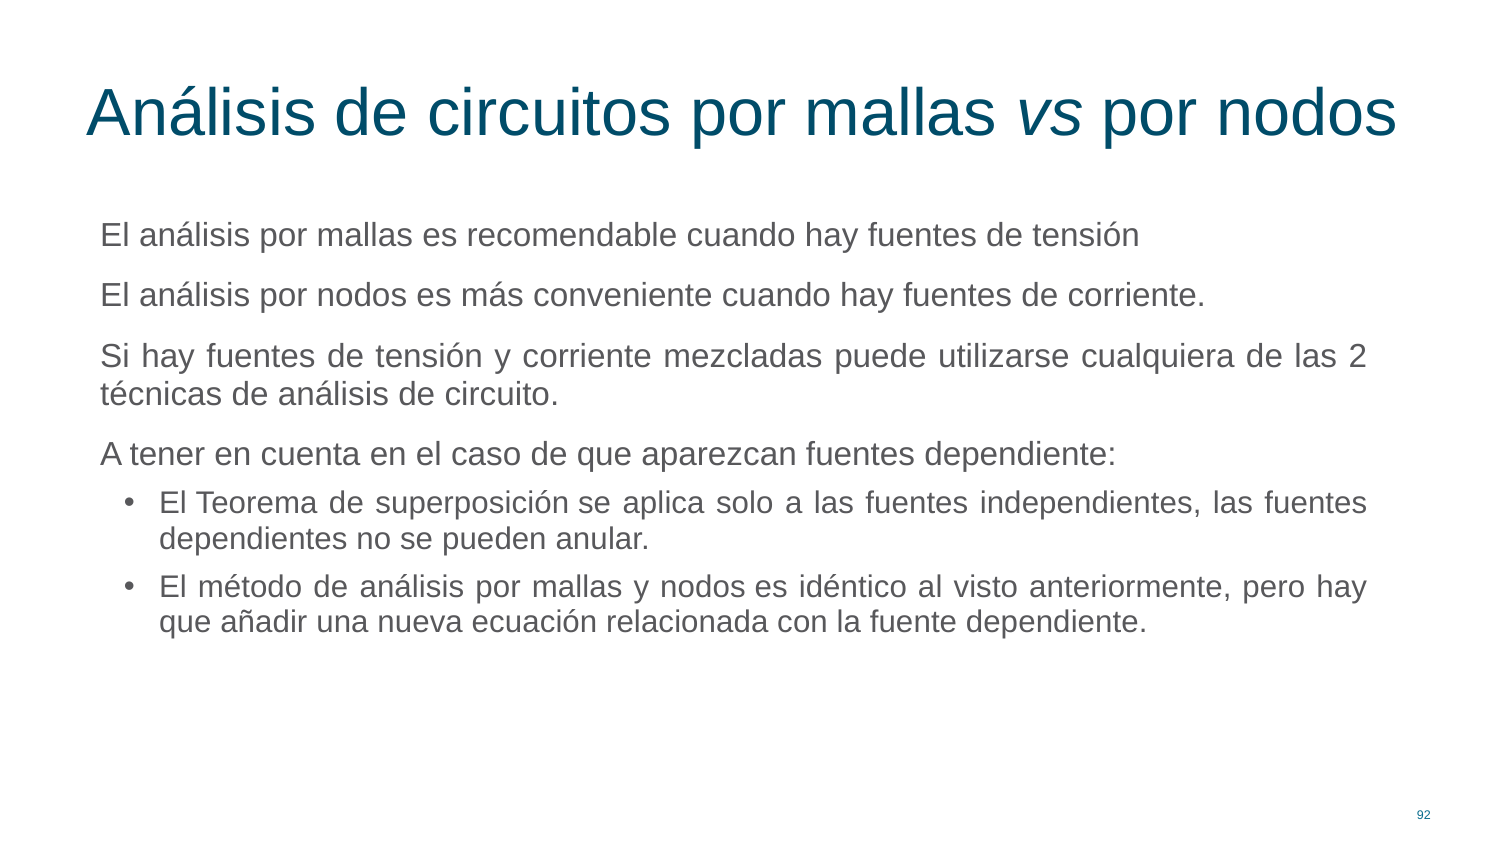

# Análisis de circuitos por mallas vs por nodos
El análisis por mallas es recomendable cuando hay fuentes de tensión
El análisis por nodos es más conveniente cuando hay fuentes de corriente.
Si hay fuentes de tensión y corriente mezcladas puede utilizarse cualquiera de las 2 técnicas de análisis de circuito.
A tener en cuenta en el caso de que aparezcan fuentes dependiente:
El Teorema de superposición se aplica solo a las fuentes independientes, las fuentes dependientes no se pueden anular.
El método de análisis por mallas y nodos es idéntico al visto anteriormente, pero hay que añadir una nueva ecuación relacionada con la fuente dependiente.